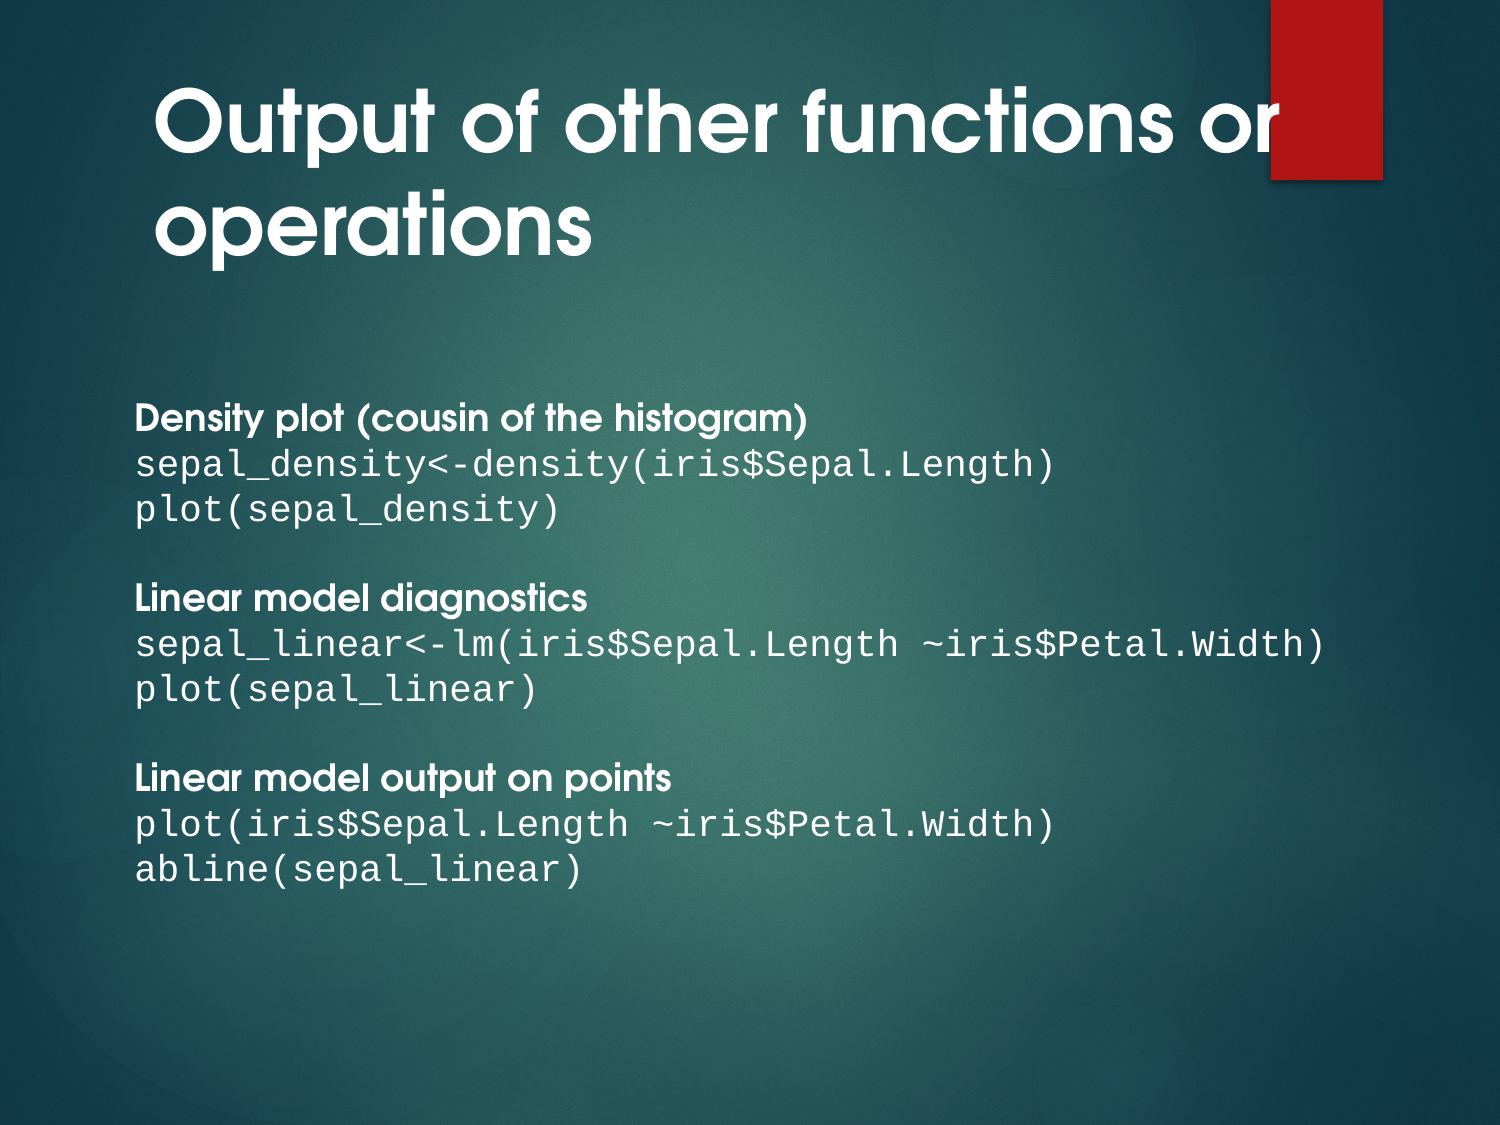

# Output of other functions or operations
Density plot (cousin of the histogram)
sepal_density<-density(iris$Sepal.Length)
plot(sepal_density)

Linear model diagnostics
sepal_linear<-lm(iris$Sepal.Length ~iris$Petal.Width)
plot(sepal_linear)

Linear model output on points
plot(iris$Sepal.Length ~iris$Petal.Width)
abline(sepal_linear)